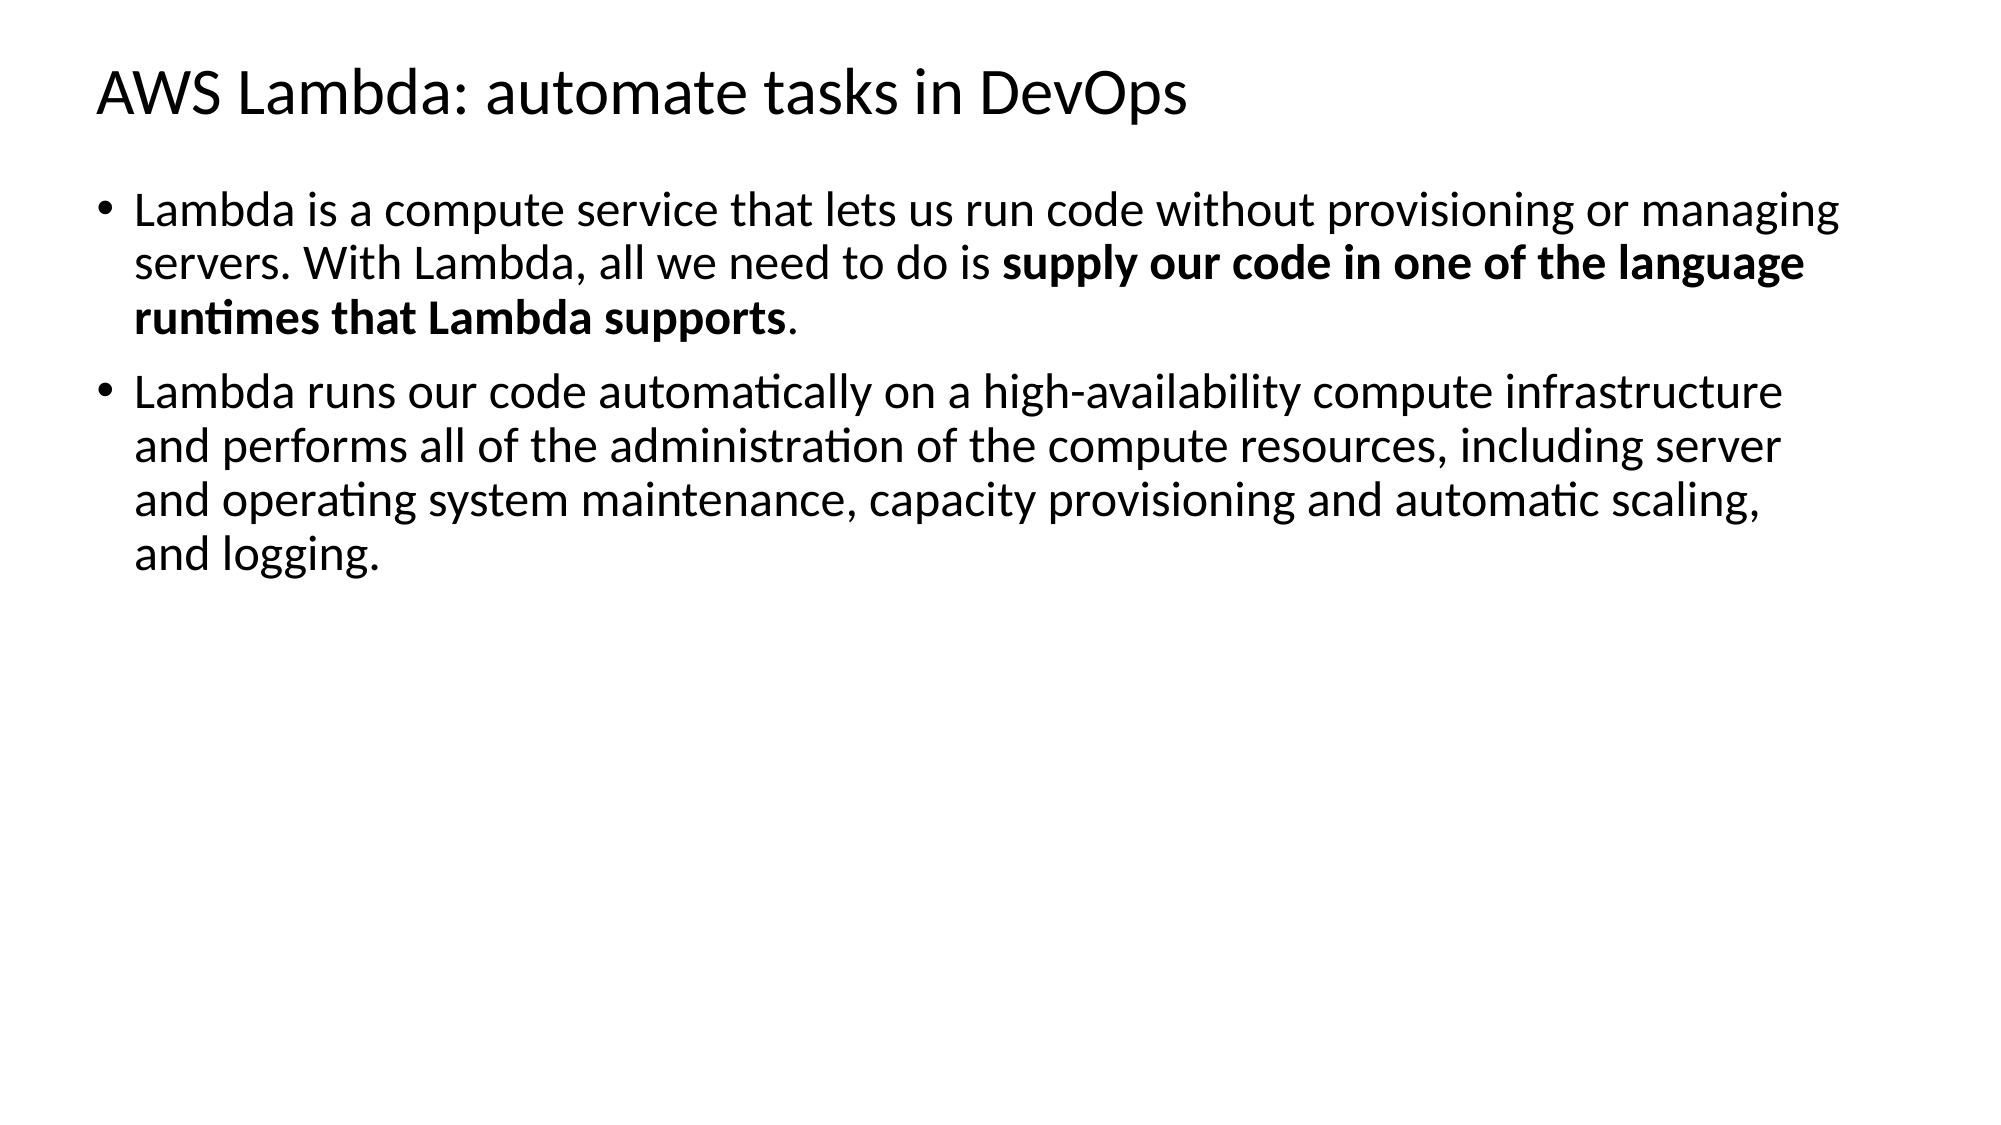

# AWS Lambda: automate tasks in DevOps
Lambda is a compute service that lets us run code without provisioning or managing servers. With Lambda, all we need to do is supply our code in one of the language runtimes that Lambda supports.
Lambda runs our code automatically on a high-availability compute infrastructure and performs all of the administration of the compute resources, including server and operating system maintenance, capacity provisioning and automatic scaling, and logging.